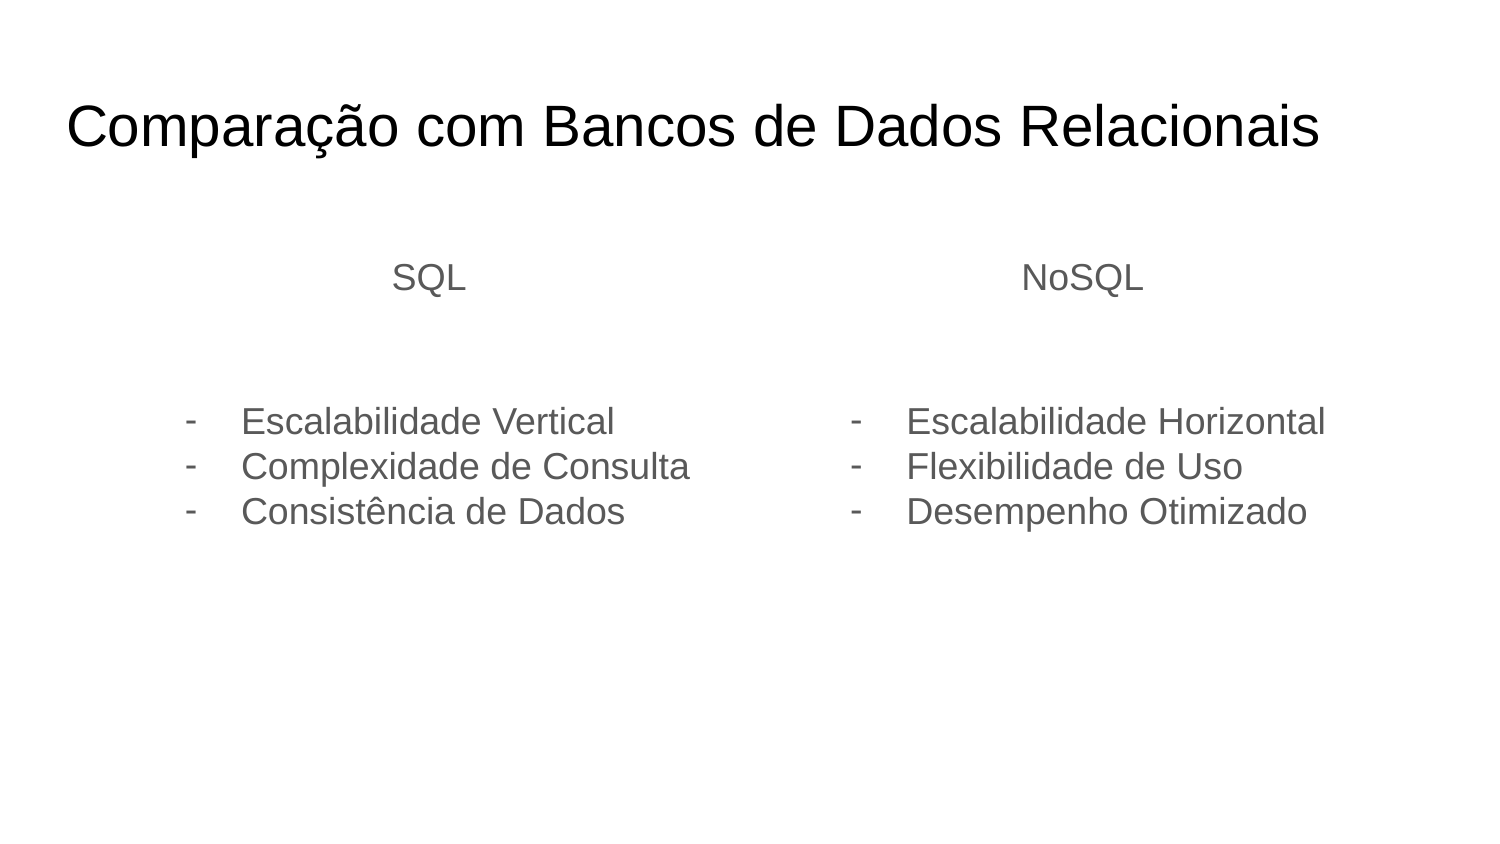

# Comparação com Bancos de Dados Relacionais
SQL
NoSQL
Escalabilidade Vertical
Complexidade de Consulta
Consistência de Dados
Escalabilidade Horizontal
Flexibilidade de Uso
Desempenho Otimizado